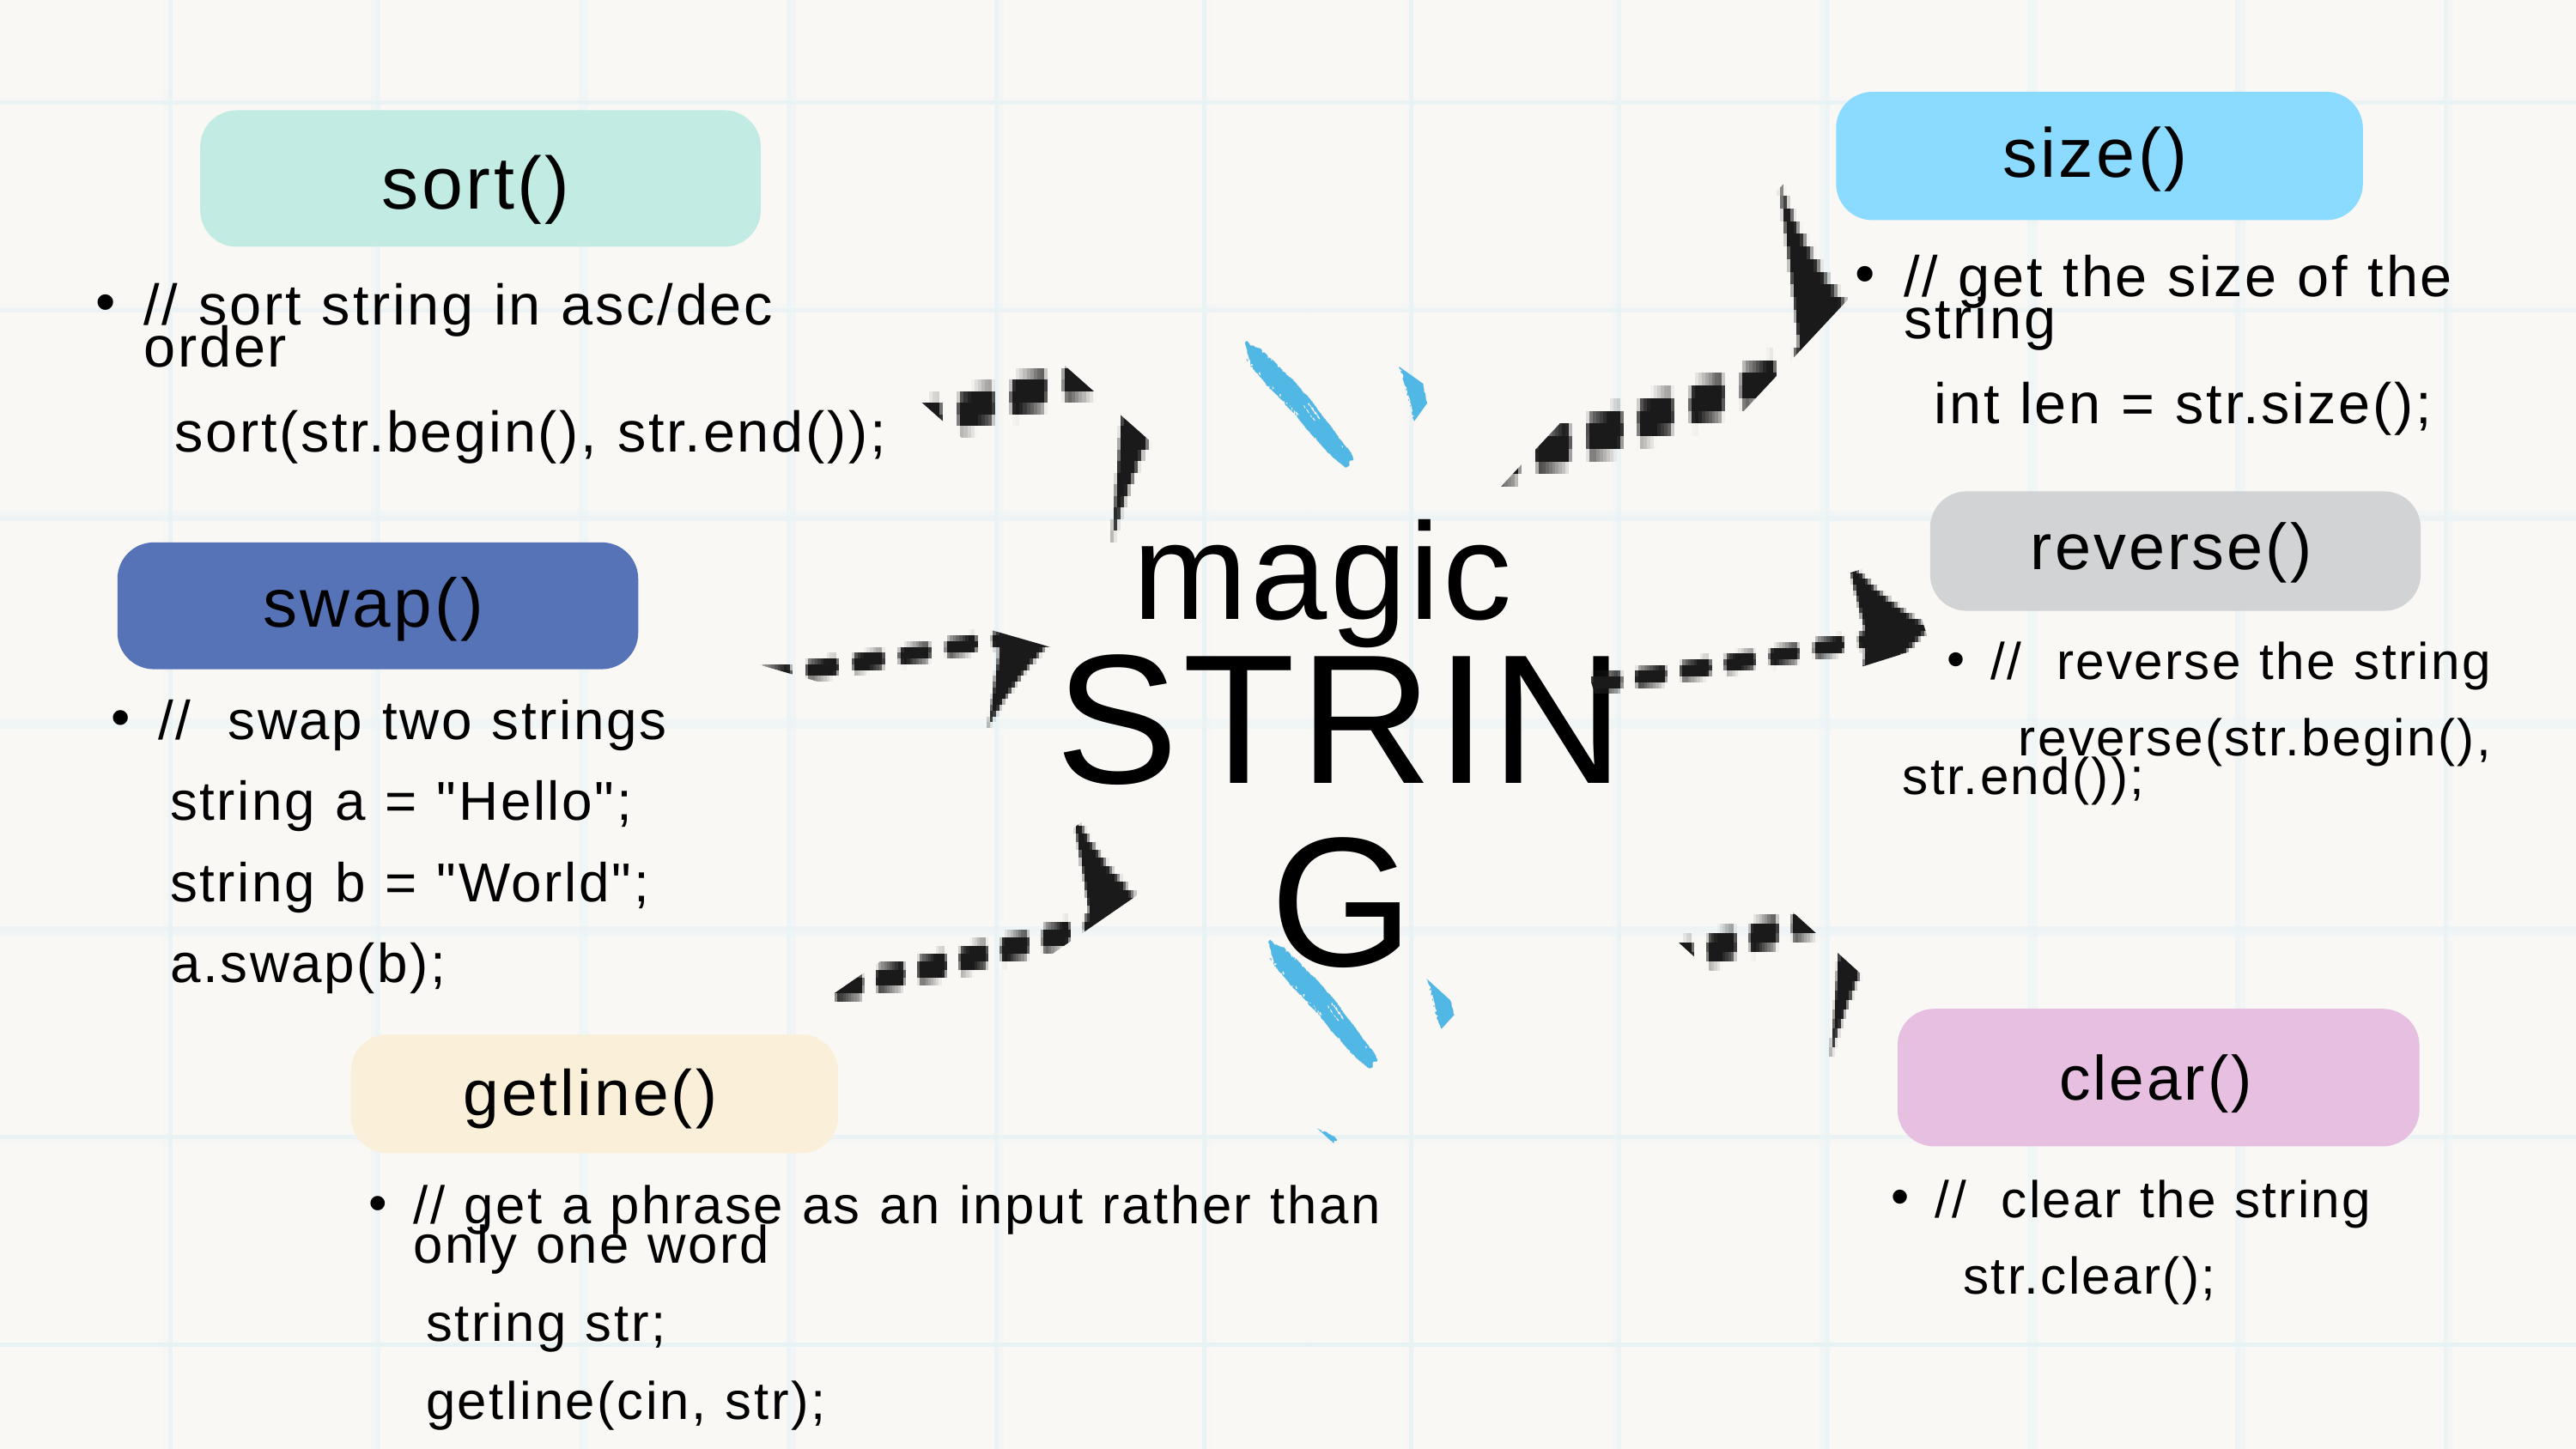

size()
sort()
// get the size of the string

       int len = str.size();

// sort string in asc/dec order

       sort(str.begin(), str.end());

magic
reverse()

swap()

STRING
//  reverse the string

       reverse(str.begin(), str.end());

//  swap two strings

      string a = "Hello";

      string b = "World";

      a.swap(b);

clear()
getline()
//  clear the string

       str.clear();

// get a phrase as an input rather than only one word

      string str;

      getline(cin, str);